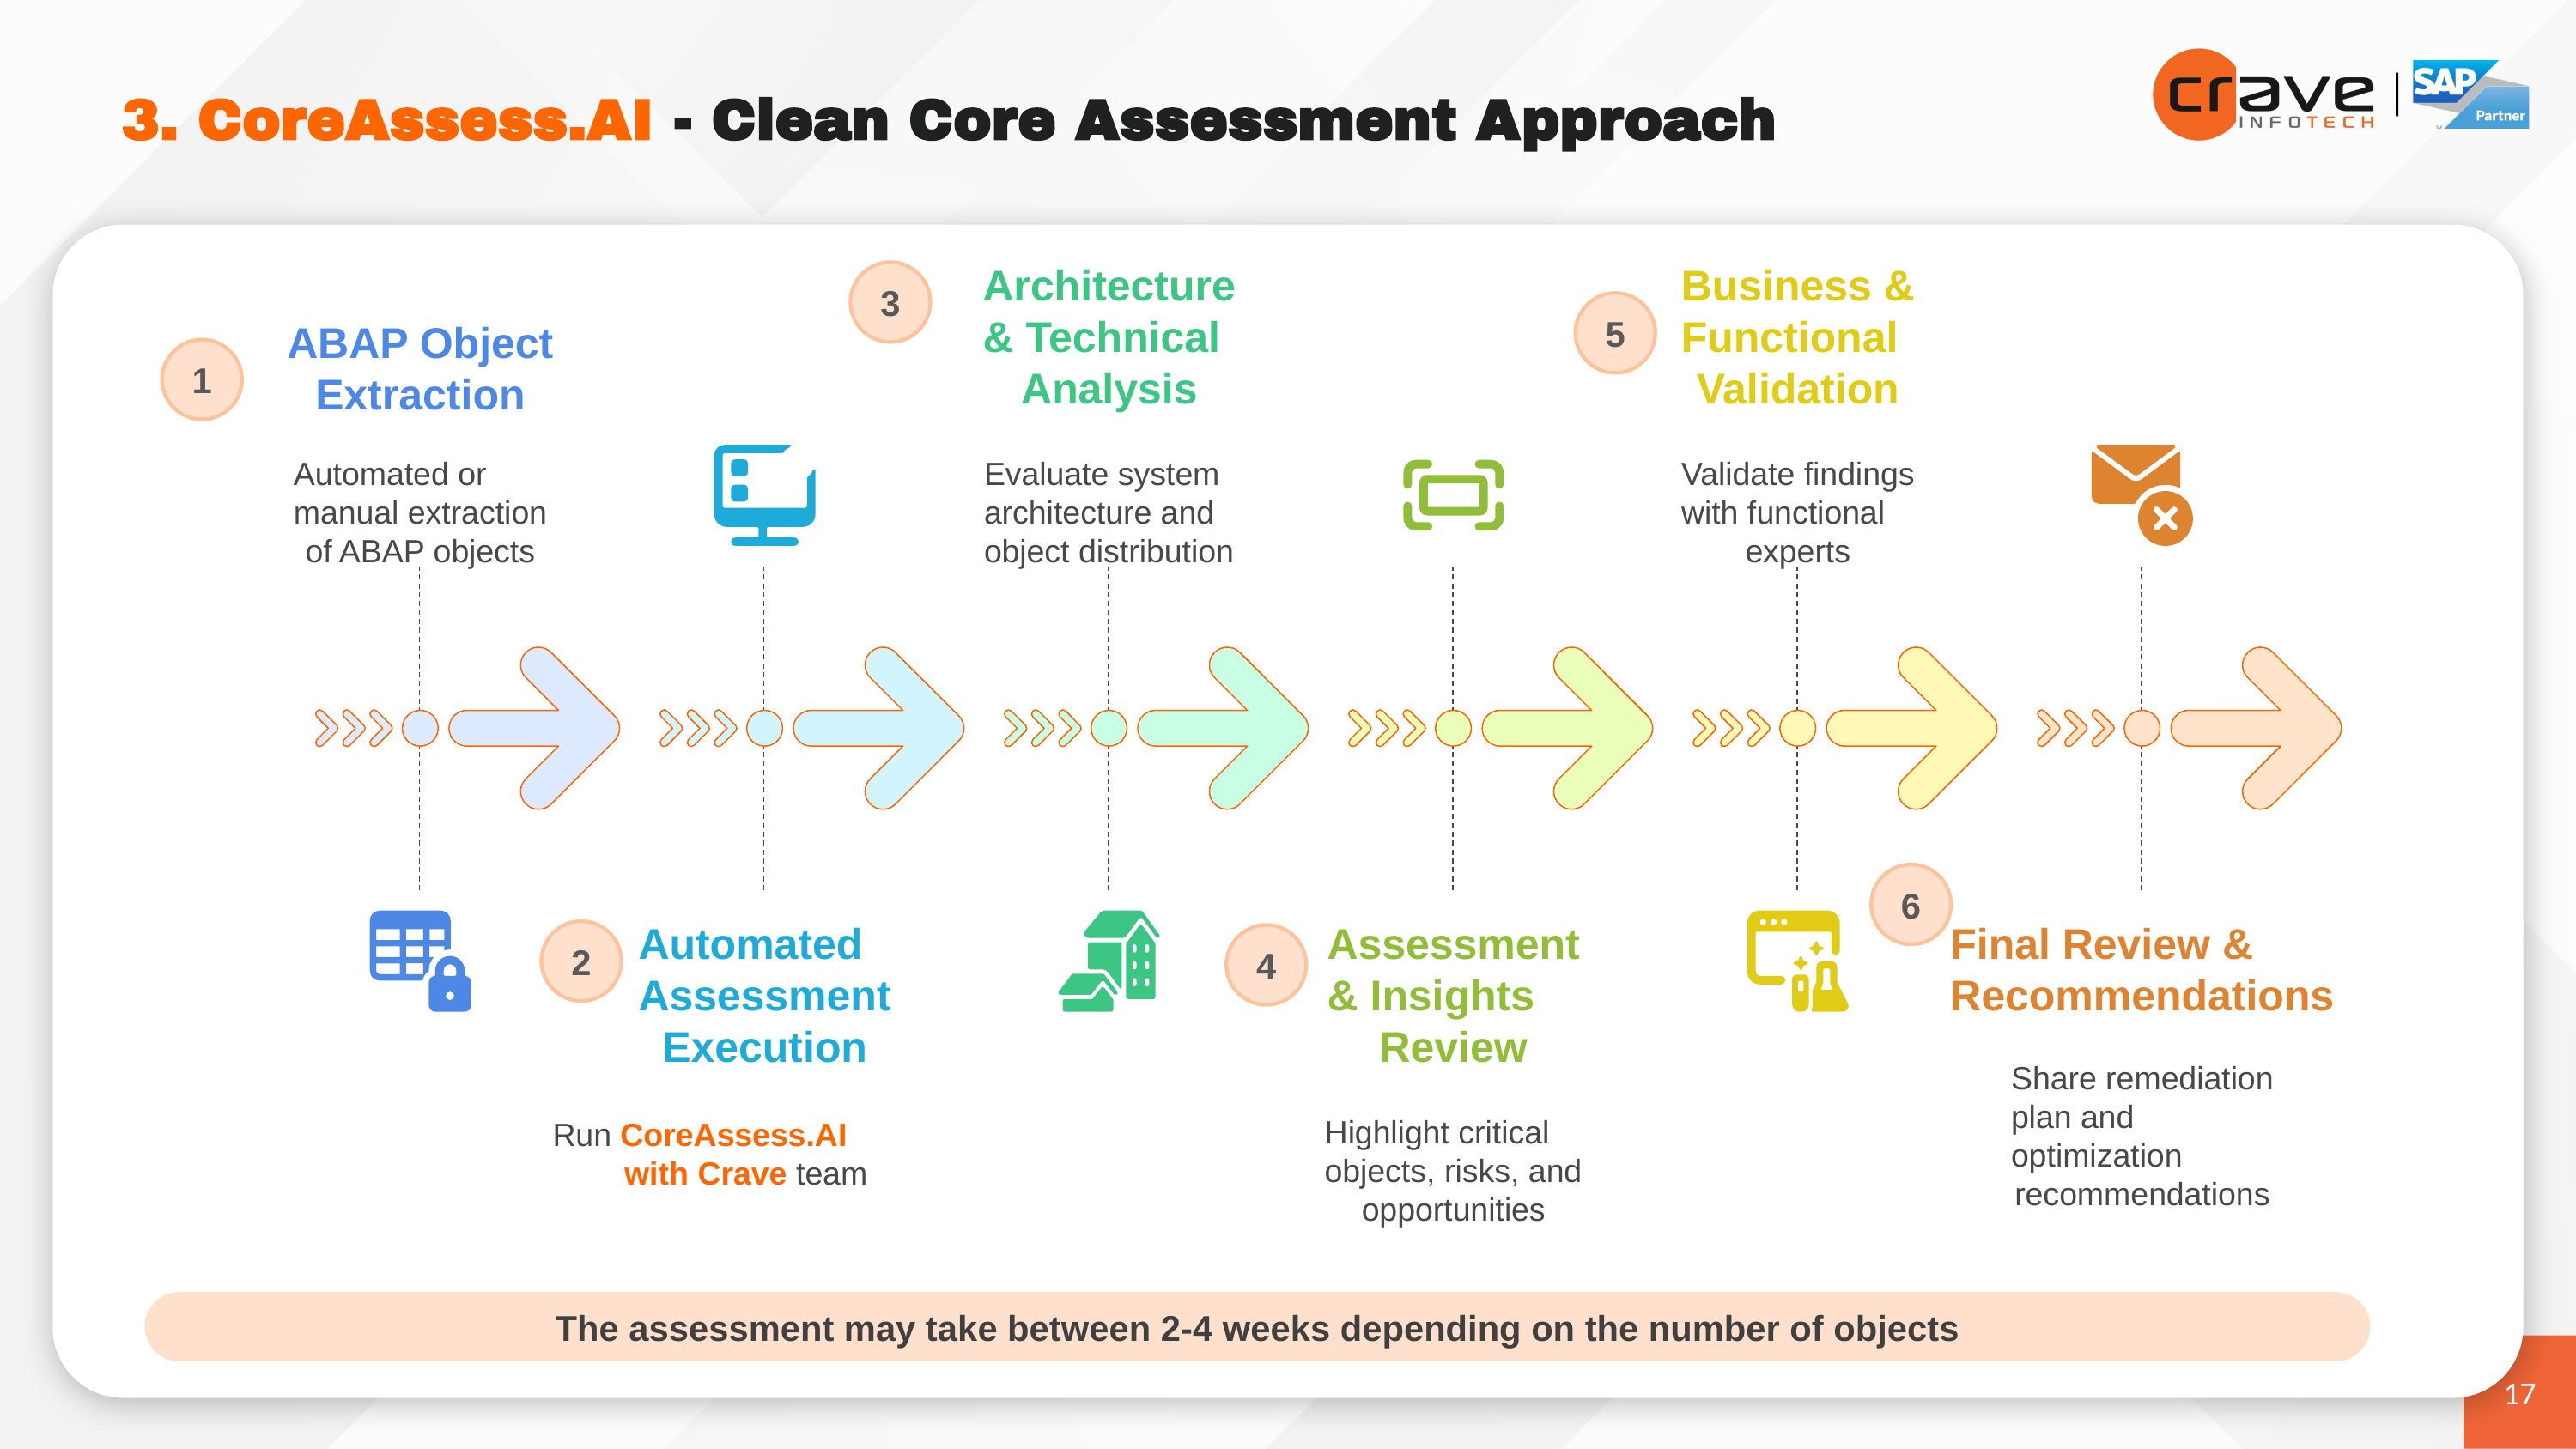

3. CoreAssess.AI - Clean Core Assessment Approach

Architecture
& Technical
Analysis
Business &
Functional
Validation
3
5
ABAP Object
Extraction
1

Automated or
manual extraction
of ABAP objects
Evaluate system
architecture and
object distribution
Validate findings
with functional
experts

6

Automated
Assessment
Execution
Assessment
& Insights
Review
Final Review &
Recommendations
2
4
Share remediation
plan and
optimization
recommendations
Highlight critical
objects, risks, and
opportunities
Run CoreAssess.AI
 with Crave team
The assessment may take between 2-4 weeks depending on the number of objects